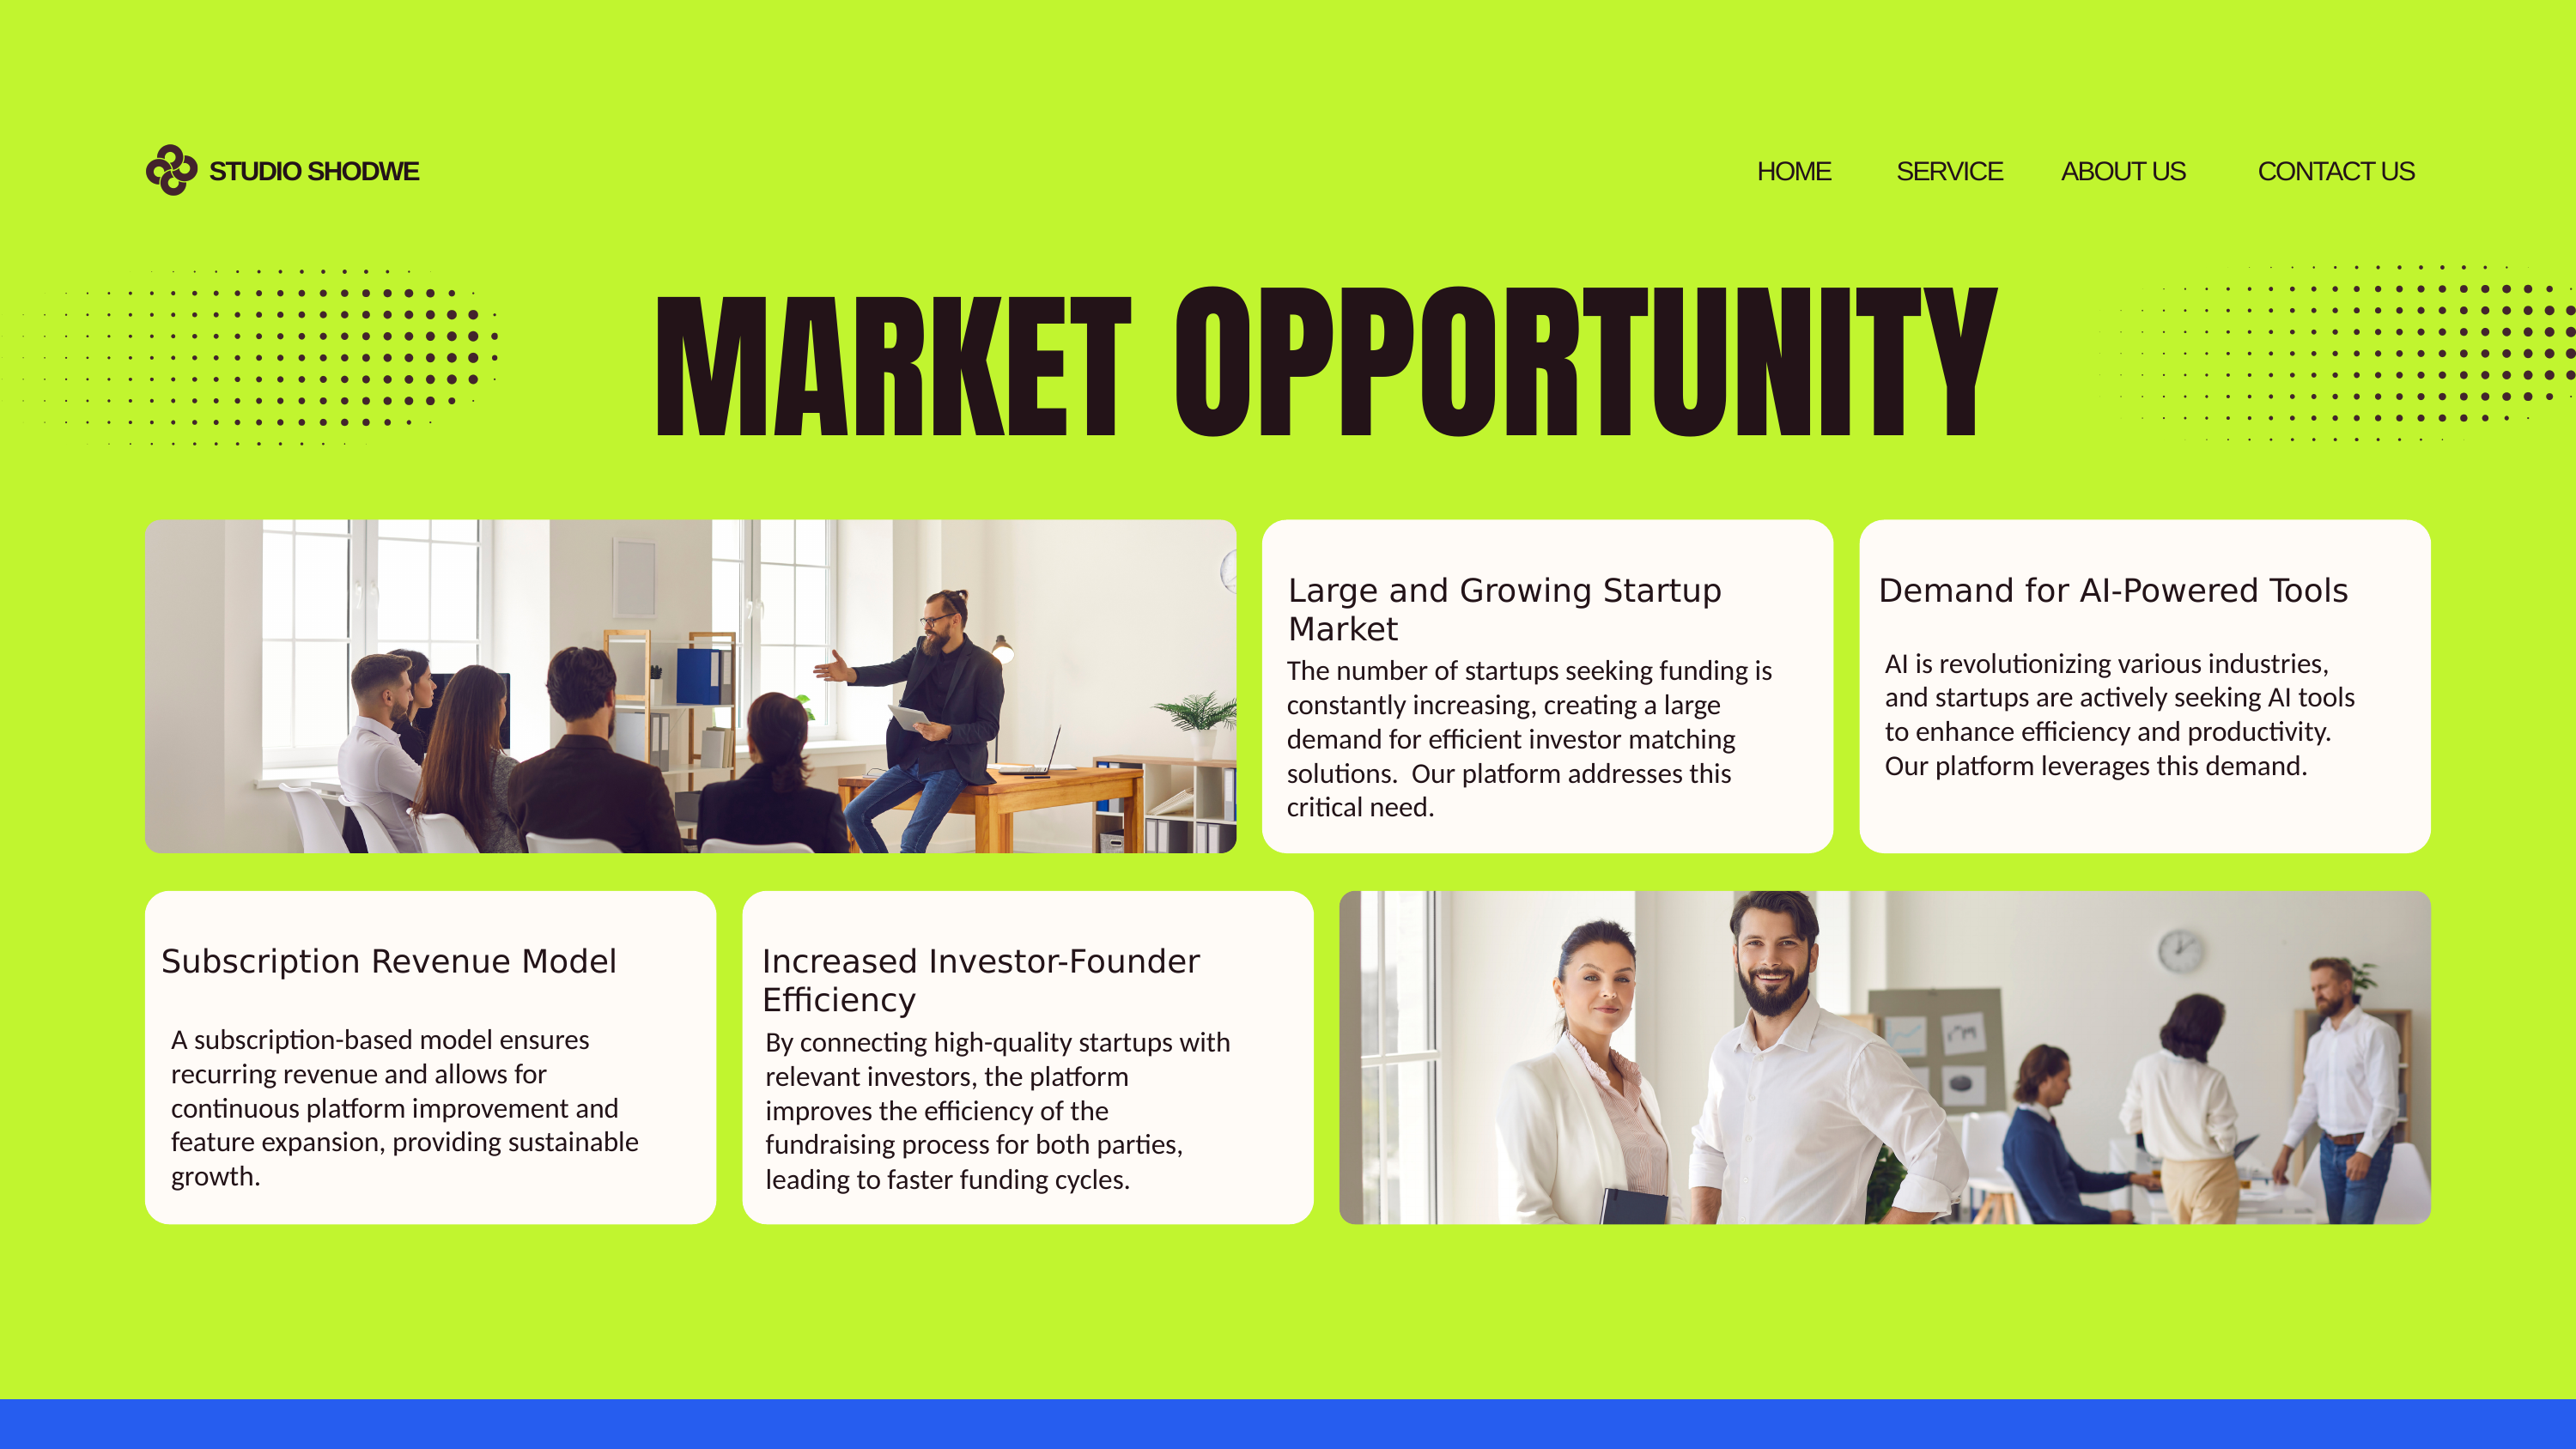

STUDIO SHODWE
HOME
SERVICE
ABOUT US
CONTACT US
MARKET OPPORTUNITY

Large and Growing Startup Market
Demand for AI-Powered Tools
AI is revolutionizing various industries, and startups are actively seeking AI tools to enhance efficiency and productivity.  Our platform leverages this demand.
The number of startups seeking funding is constantly increasing, creating a large demand for efficient investor matching solutions.  Our platform addresses this critical need.

Subscription Revenue Model
Increased Investor-Founder Efficiency
A subscription-based model ensures recurring revenue and allows for continuous platform improvement and feature expansion, providing sustainable growth.
By connecting high-quality startups with relevant investors, the platform improves the efficiency of the fundraising process for both parties, leading to faster funding cycles.